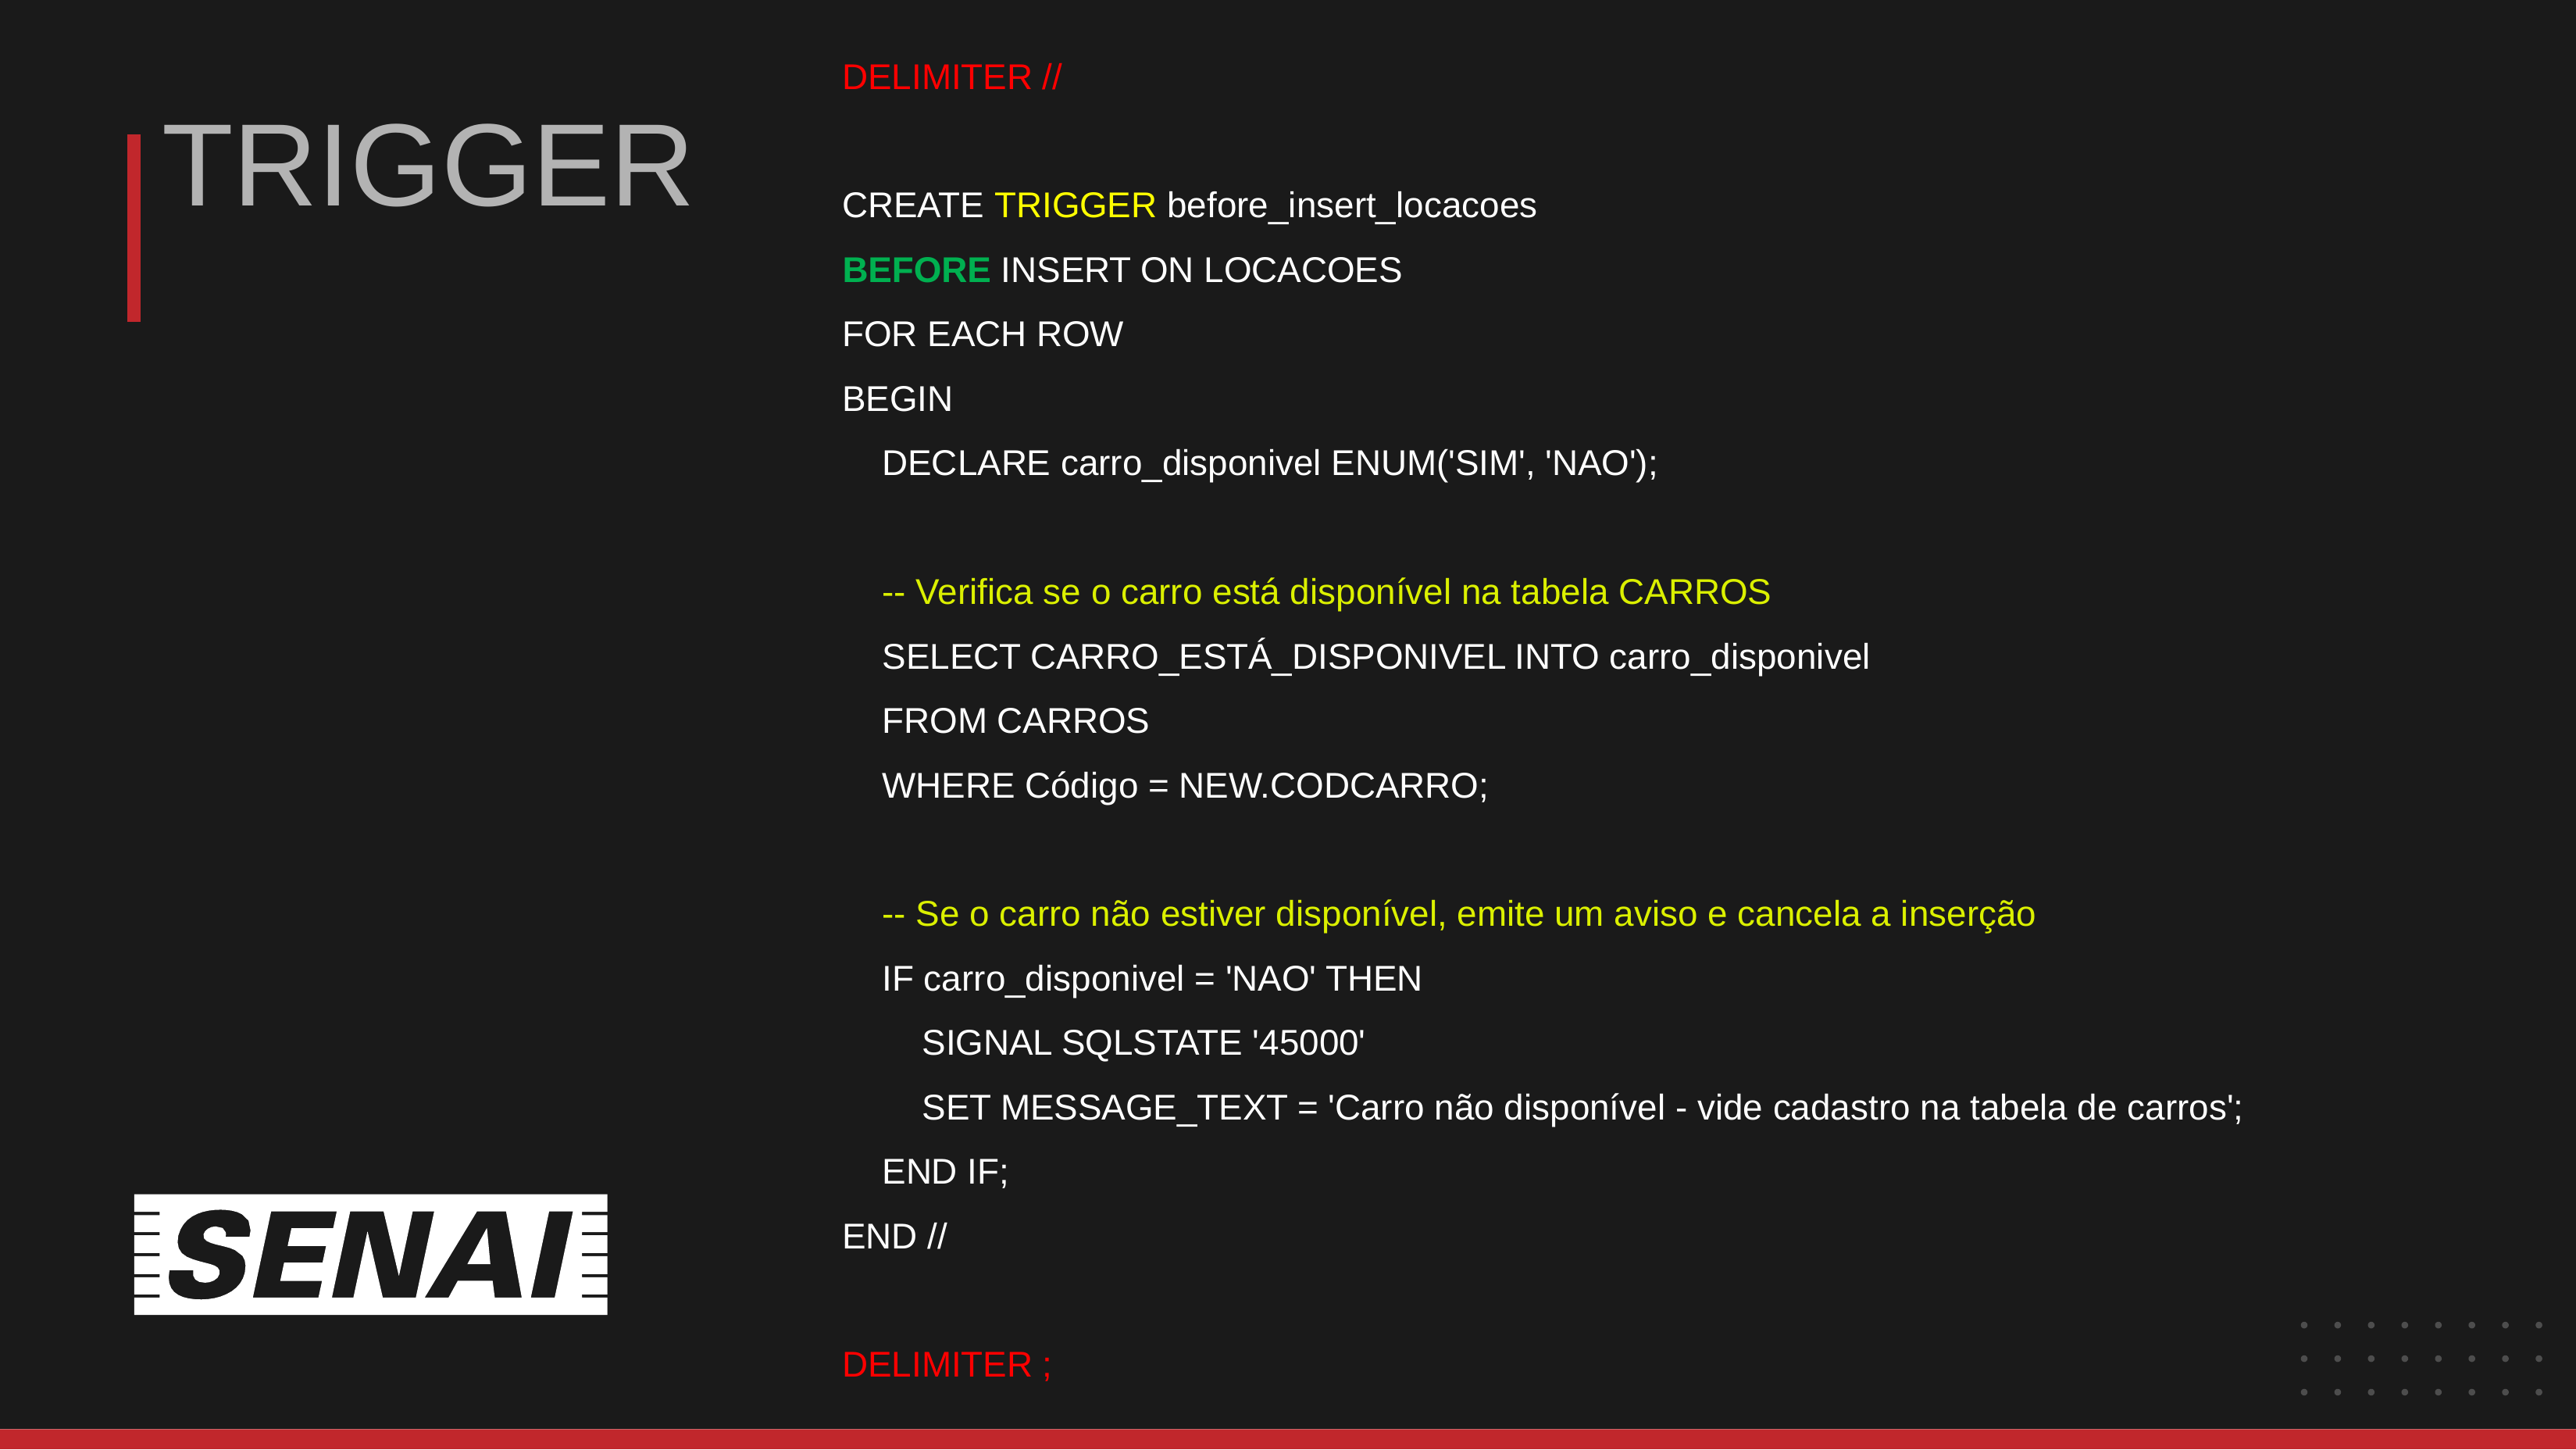

DELIMITER //

CREATE TRIGGER before_insert_locacoes
BEFORE INSERT ON LOCACOES
FOR EACH ROW
BEGIN
    DECLARE carro_disponivel ENUM('SIM', 'NAO');

    -- Verifica se o carro está disponível na tabela CARROS
    SELECT CARRO_ESTÁ_DISPONIVEL INTO carro_disponivel
    FROM CARROS
    WHERE Código = NEW.CODCARRO;

    -- Se o carro não estiver disponível, emite um aviso e cancela a inserção
    IF carro_disponivel = 'NAO' THEN
        SIGNAL SQLSTATE '45000'
        SET MESSAGE_TEXT = 'Carro não disponível - vide cadastro na tabela de carros';
    END IF;
END //

DELIMITER ;
# TRIGGER